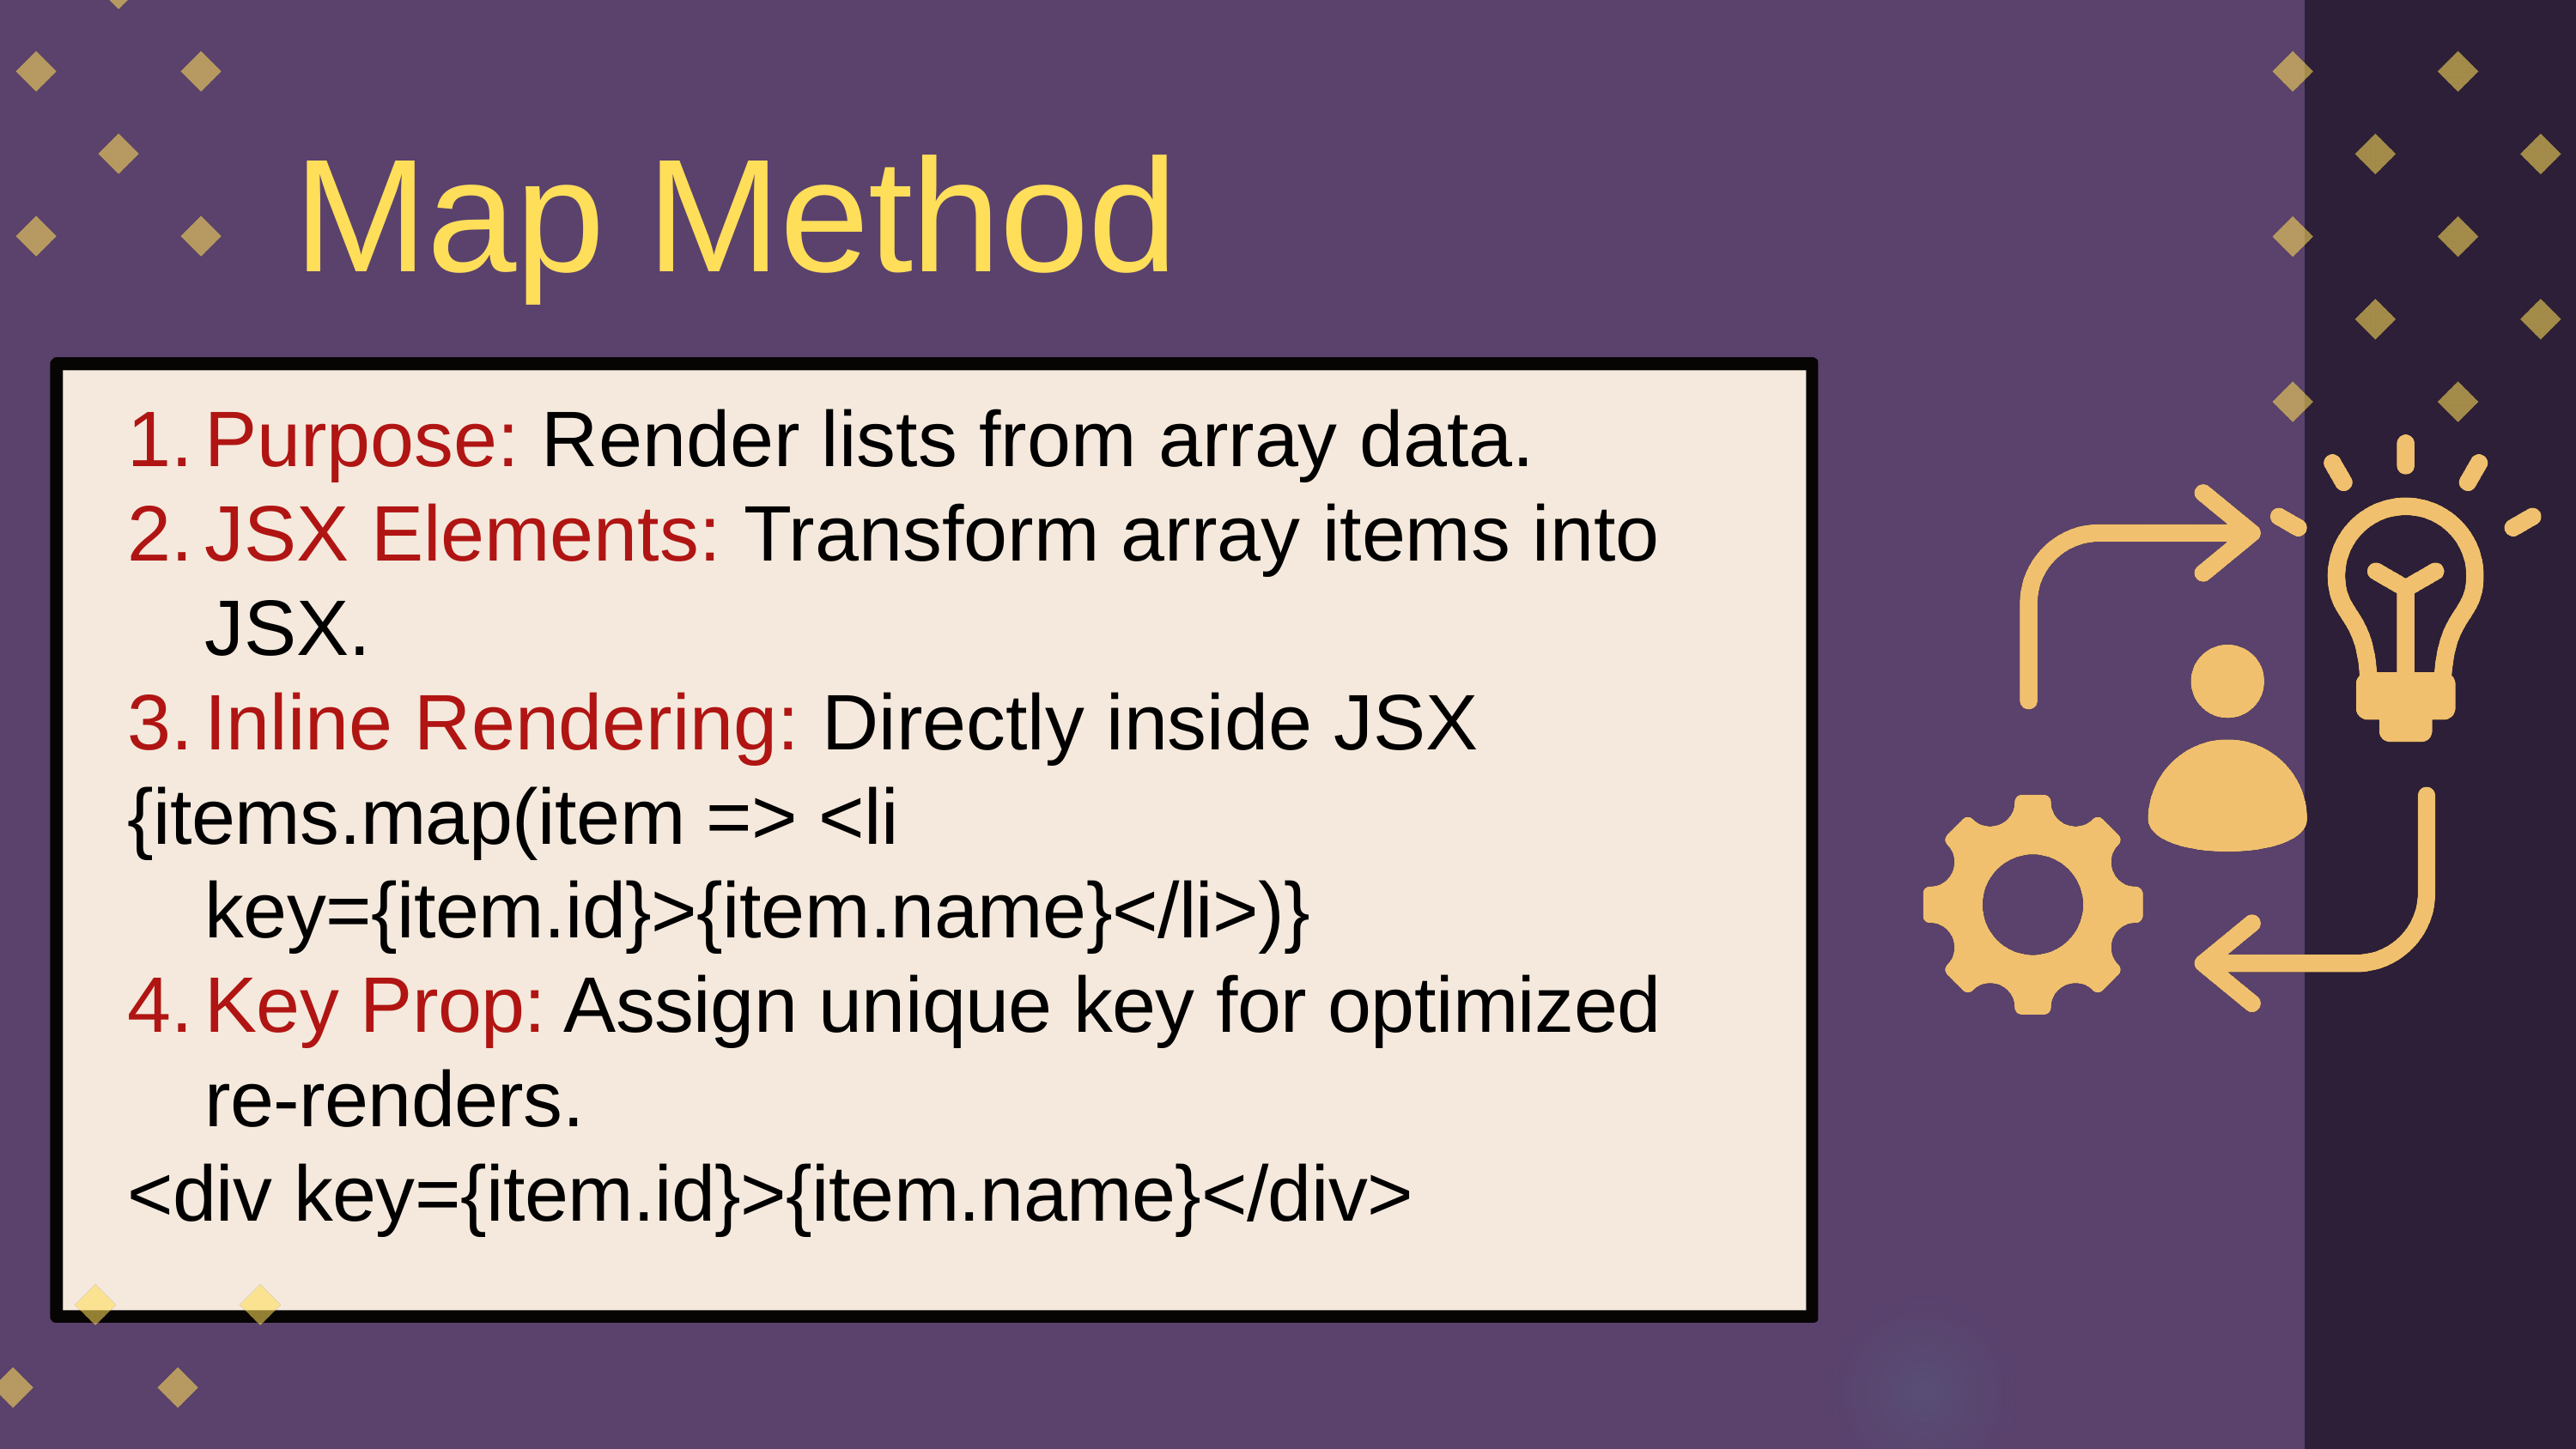

Map Method

Purpose: Render lists from array data.
JSX Elements: Transform array items into JSX.
Inline Rendering: Directly inside JSX
{items.map(item => <li key={item.id}>{item.name}</li>)}
Key Prop: Assign unique key for optimized re-renders.
<div key={item.id}>{item.name}</div>